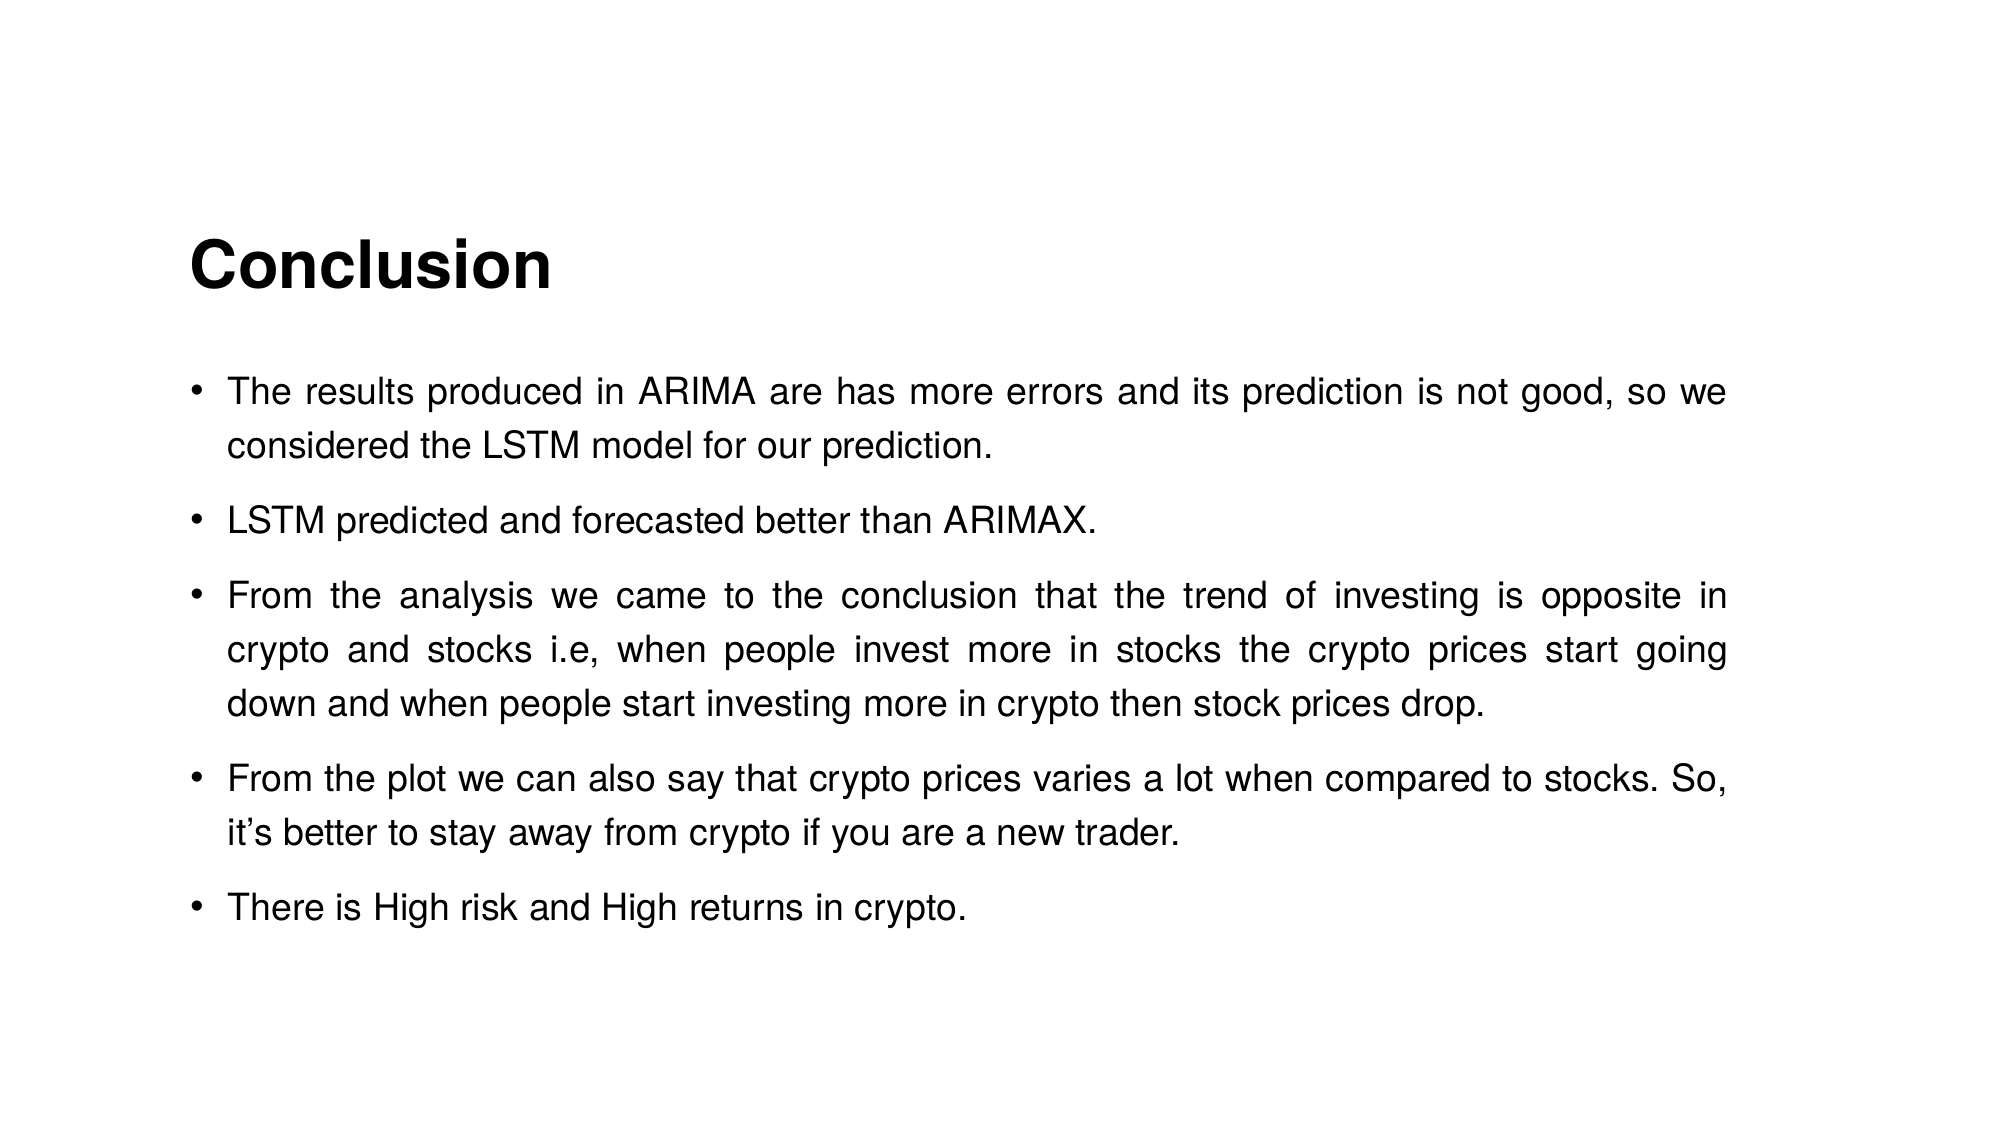

# Conclusion
The results produced in ARIMA are has more errors and its prediction is not good, so we considered the LSTM model for our prediction.
LSTM predicted and forecasted better than ARIMAX.
From the analysis we came to the conclusion that the trend of investing is opposite in crypto and stocks i.e, when people invest more in stocks the crypto prices start going down and when people start investing more in crypto then stock prices drop.
From the plot we can also say that crypto prices varies a lot when compared to stocks. So, it’s better to stay away from crypto if you are a new trader.
There is High risk and High returns in crypto.